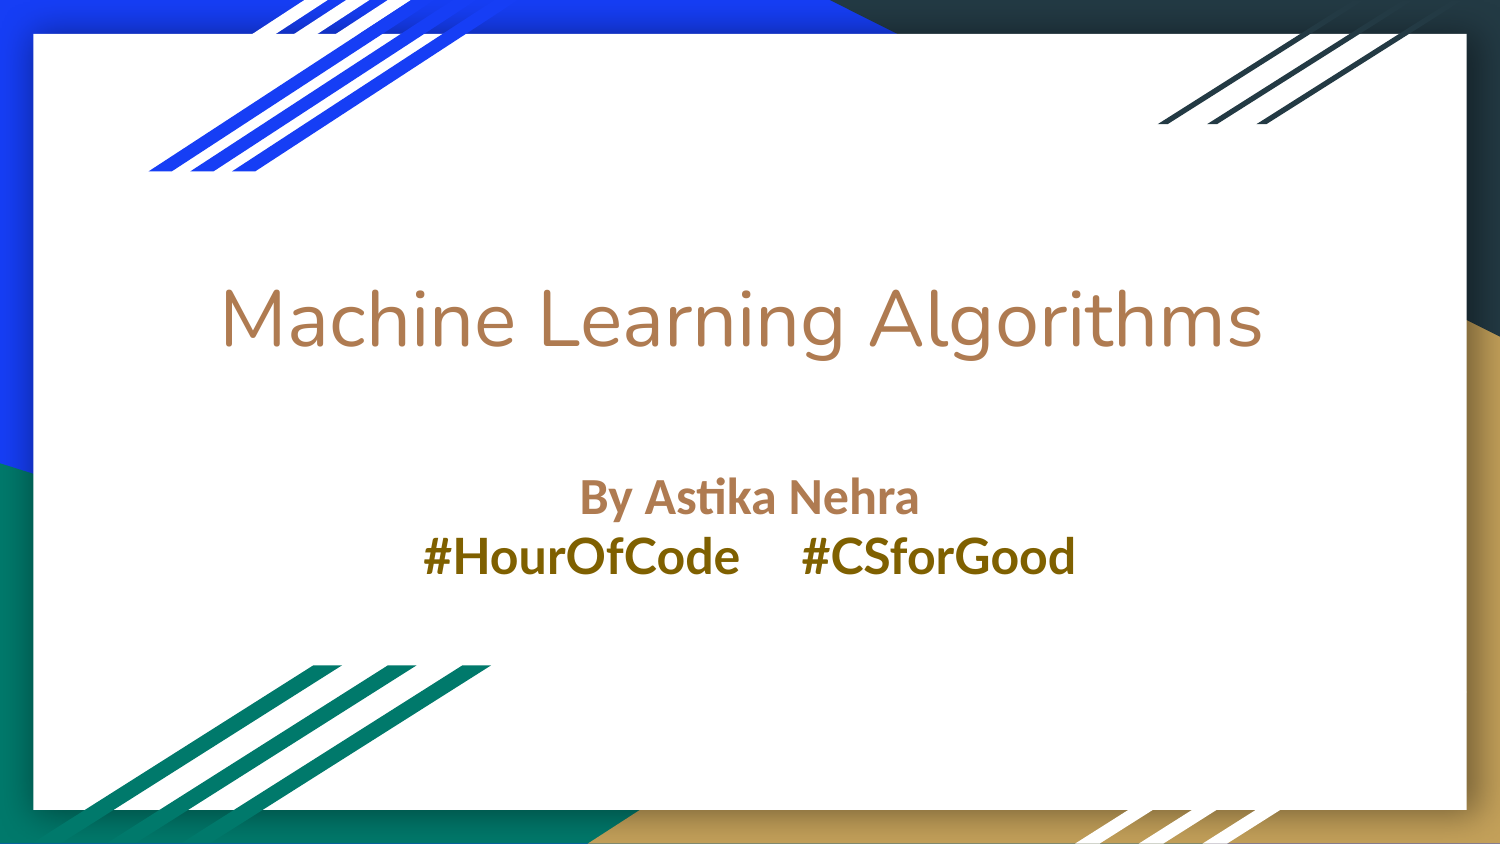

# Machine Learning Algorithms
By Astika Nehra
#HourOfCode     #CSforGood